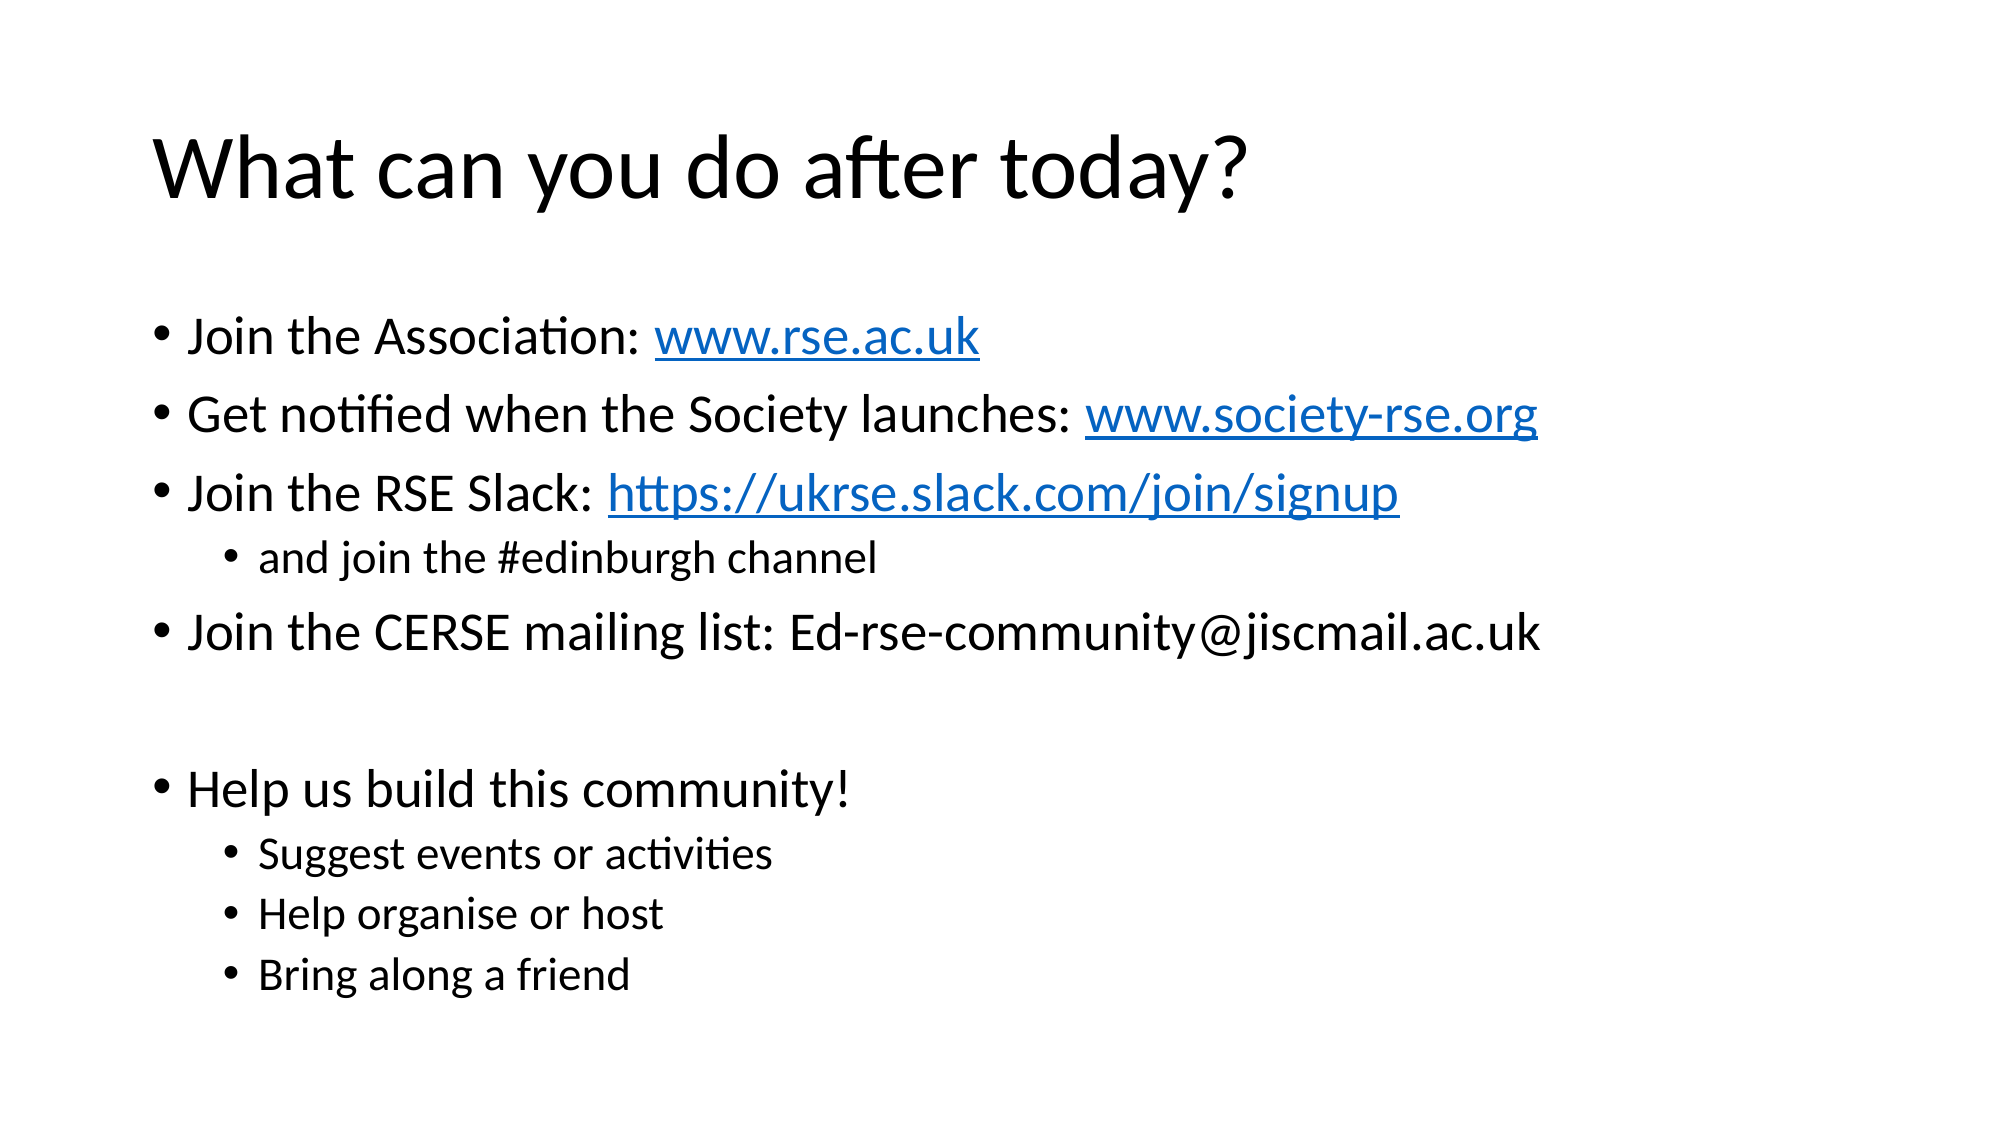

# What can you do after today?
Join the Association: www.rse.ac.uk
Get notified when the Society launches: www.society-rse.org
Join the RSE Slack: https://ukrse.slack.com/join/signup
and join the #edinburgh channel
Join the CERSE mailing list: Ed-rse-community@jiscmail.ac.uk

Help us build this community!
Suggest events or activities
Help organise or host
Bring along a friend